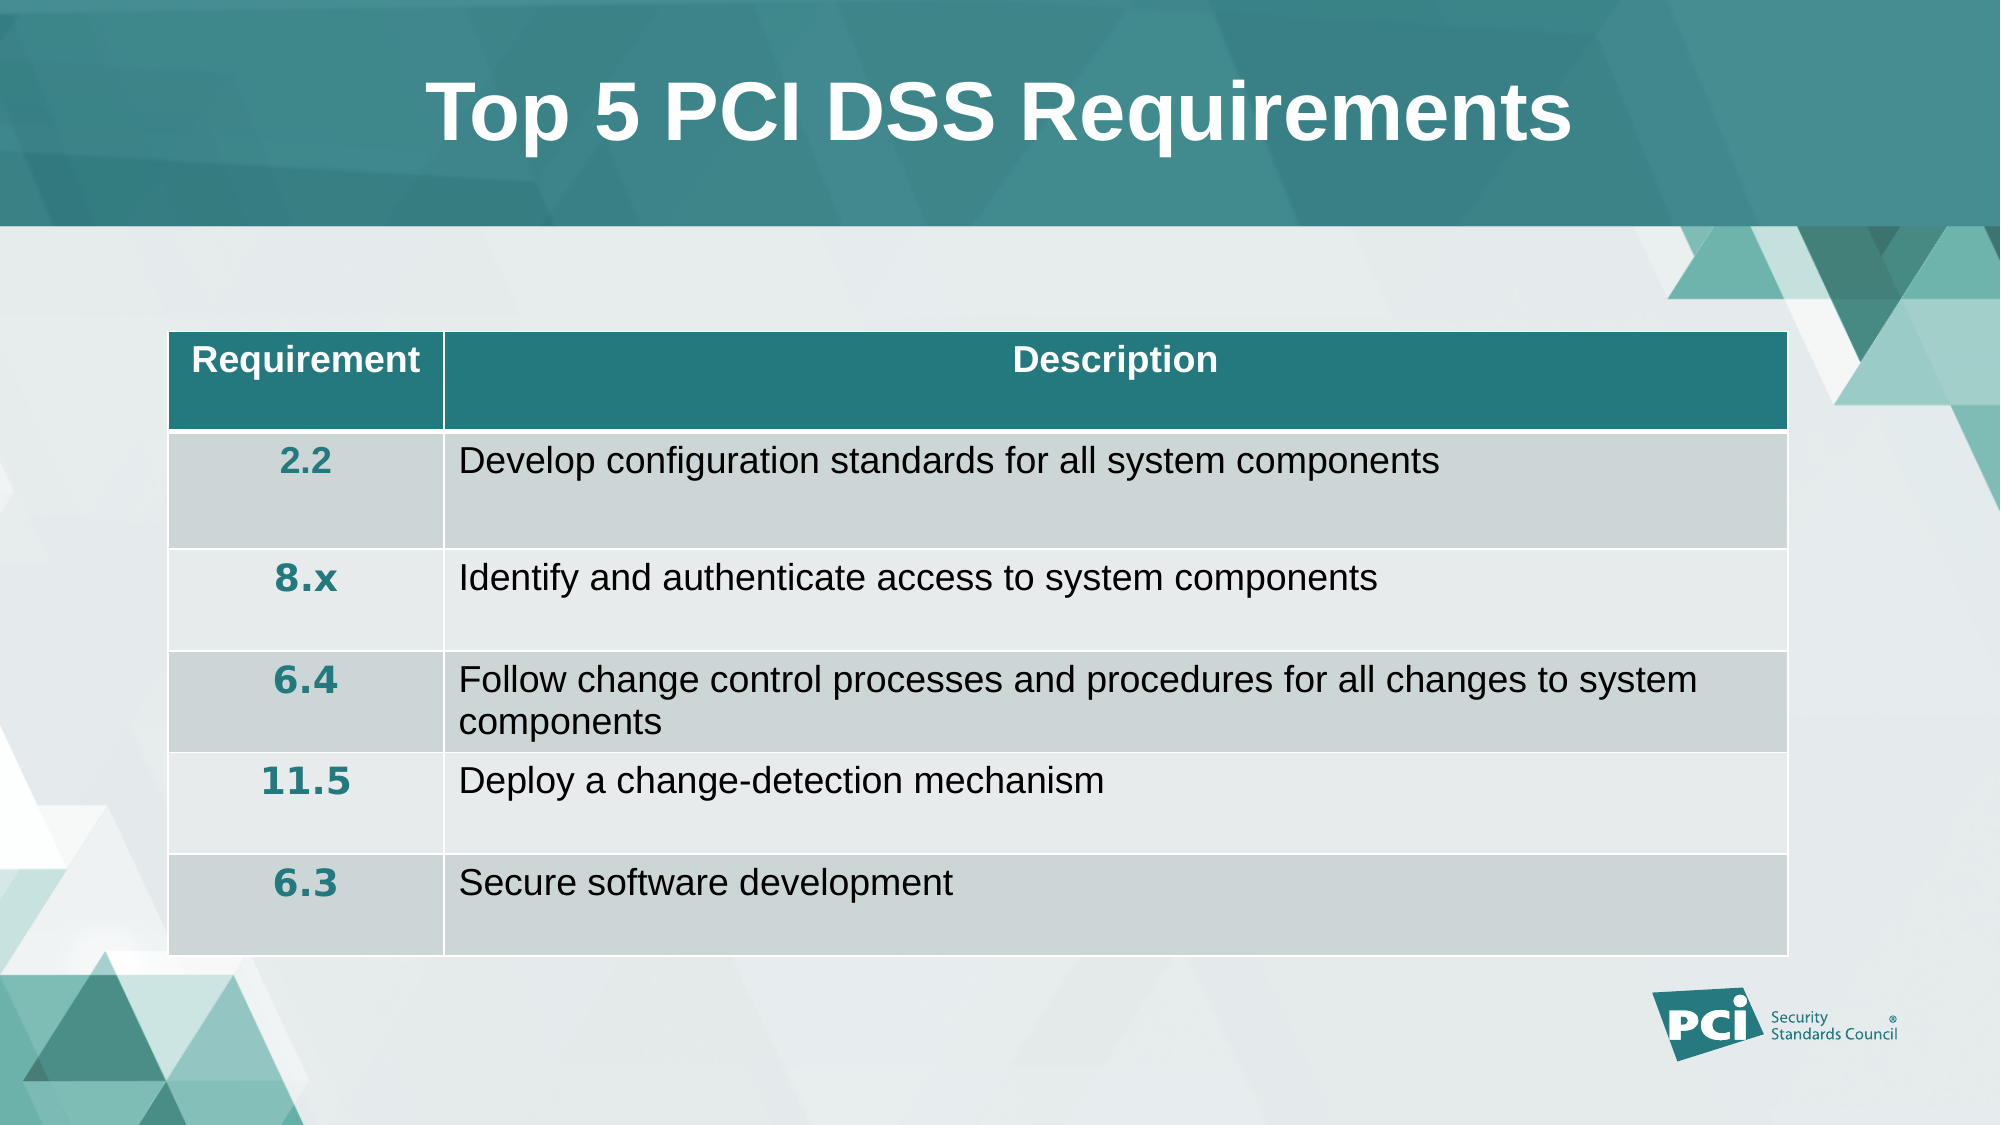

# Top 5 PCI DSS Requirements
| Requirement | Description |
| --- | --- |
| 2.2 | Develop configuration standards for all system components |
| 8.x | Identify and authenticate access to system components |
| 6.4 | Follow change control processes and procedures for all changes to system components |
| 11.5 | Deploy a change-detection mechanism |
| 6.3 | Secure software development |